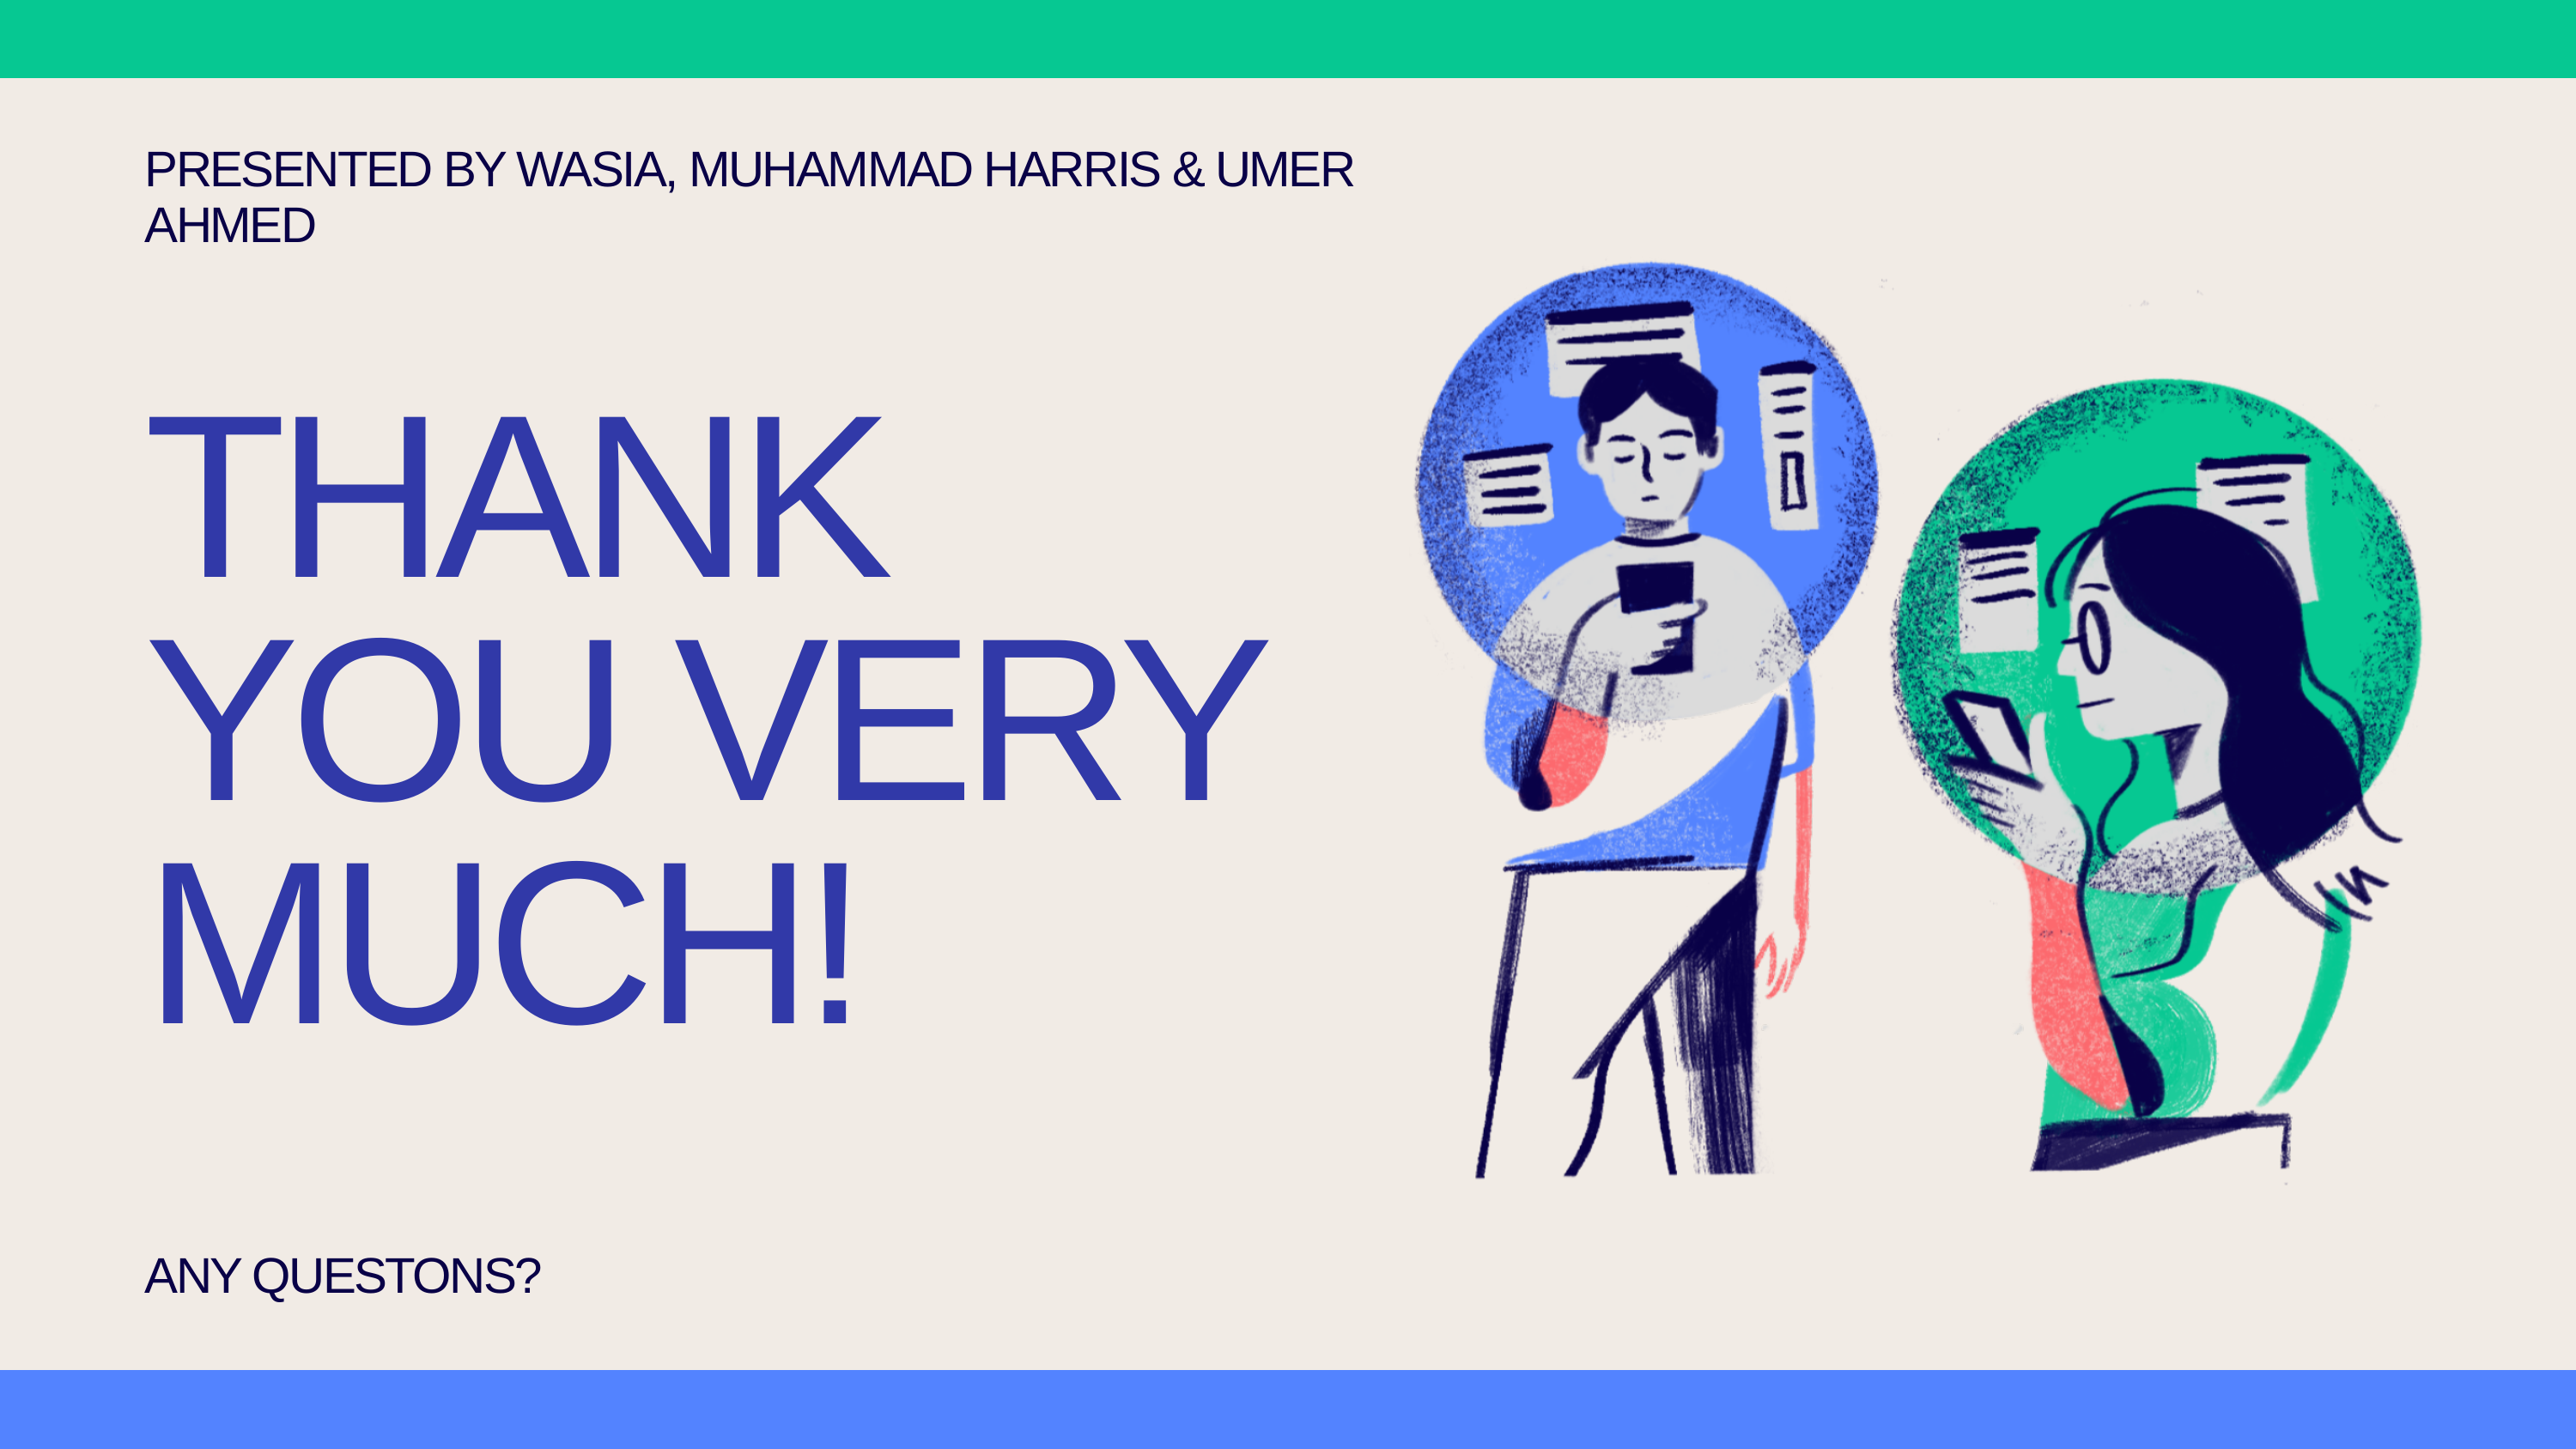

PRESENTED BY WASIA, MUHAMMAD HARRIS & UMER AHMED

THANK YOU VERY MUCH!
ANY QUESTONS?